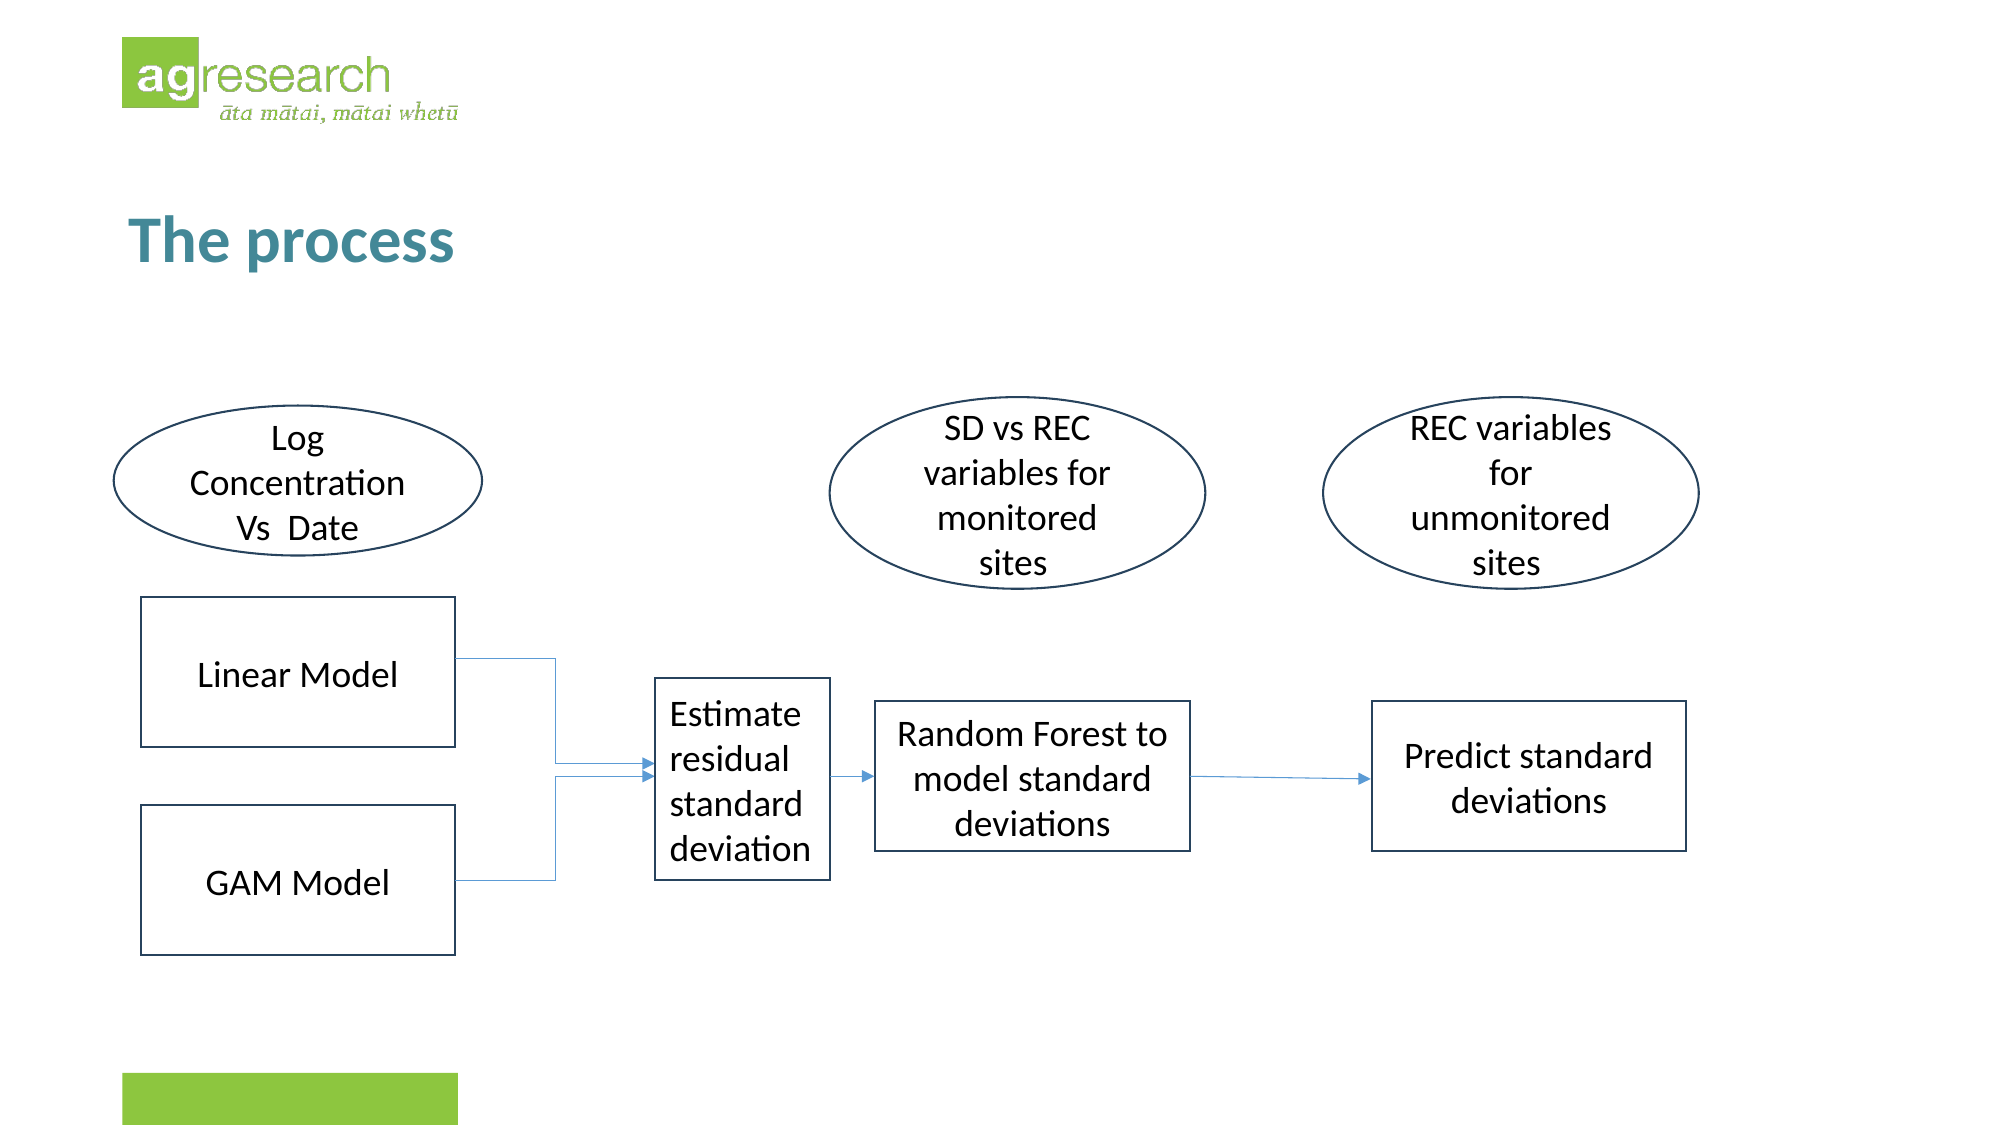

The process
SD vs REC variables for monitored sites
REC variables for unmonitored sites
Log Concentration
Vs  Date
Linear Model
Estimate residual standard deviation
Random Forest to model standard deviations
Predict standard deviations
GAM Model